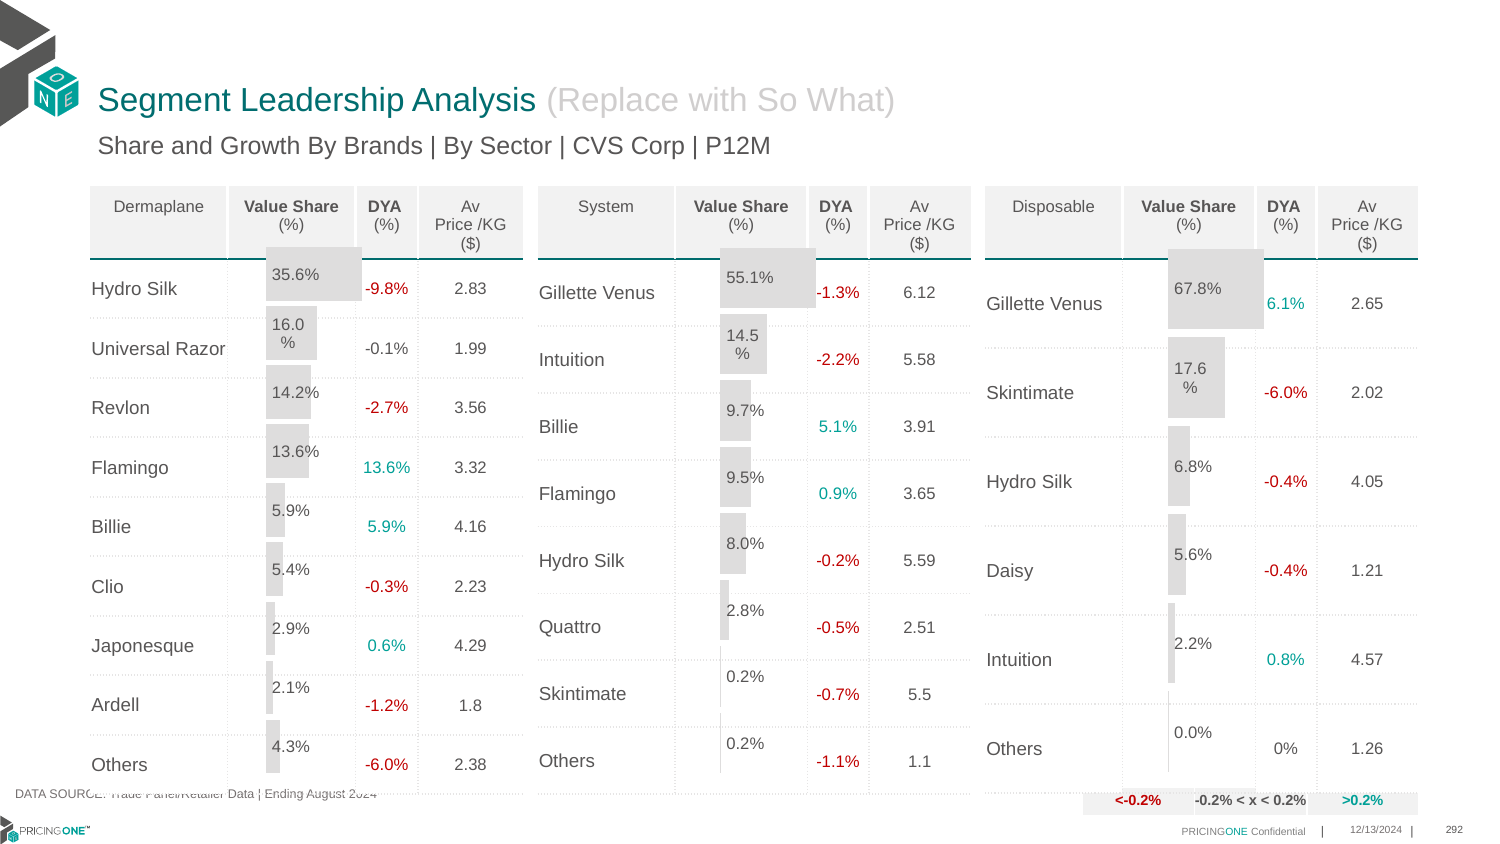

# Segment Leadership Analysis (Replace with So What)
Share and Growth By Brands | By Sector | CVS Corp | P12M
| System | Value Share (%) | DYA (%) | Av Price /KG ($) |
| --- | --- | --- | --- |
| Gillette Venus |  | -1.3% | 6.12 |
| Intuition |  | -2.2% | 5.58 |
| Billie |  | 5.1% | 3.91 |
| Flamingo |  | 0.9% | 3.65 |
| Hydro Silk |  | -0.2% | 5.59 |
| Quattro |  | -0.5% | 2.51 |
| Skintimate |  | -0.7% | 5.5 |
| Others |  | -1.1% | 1.1 |
| Dermaplane | Value Share (%) | DYA (%) | Av Price /KG ($) |
| --- | --- | --- | --- |
| Hydro Silk |  | -9.8% | 2.83 |
| Universal Razor |  | -0.1% | 1.99 |
| Revlon |  | -2.7% | 3.56 |
| Flamingo |  | 13.6% | 3.32 |
| Billie |  | 5.9% | 4.16 |
| Clio |  | -0.3% | 2.23 |
| Japonesque |  | 0.6% | 4.29 |
| Ardell |  | -1.2% | 1.8 |
| Others |  | -6.0% | 2.38 |
| Disposable | Value Share (%) | DYA (%) | Av Price /KG ($) |
| --- | --- | --- | --- |
| Gillette Venus |  | 6.1% | 2.65 |
| Skintimate |  | -6.0% | 2.02 |
| Hydro Silk |  | -0.4% | 4.05 |
| Daisy |  | -0.4% | 1.21 |
| Intuition |  | 0.8% | 4.57 |
| Others |  | 0% | 1.26 |

### Chart

| Category | CVS Corp | Dermaplane |
|---|---|
|  | 0.35587666090178177 |

### Chart

| Category | CVS Corp | System |
|---|---|
|  | 0.550997736583057 |

### Chart

| Category | CVS Corp | Disposable |
|---|---|
|  | 0.6778485630247958 |
DATA SOURCE: Trade Panel/Retailer Data | Ending August 2024
| <-0.2% | -0.2% < x < 0.2% | >0.2% |
| --- | --- | --- |

12/13/2024
292